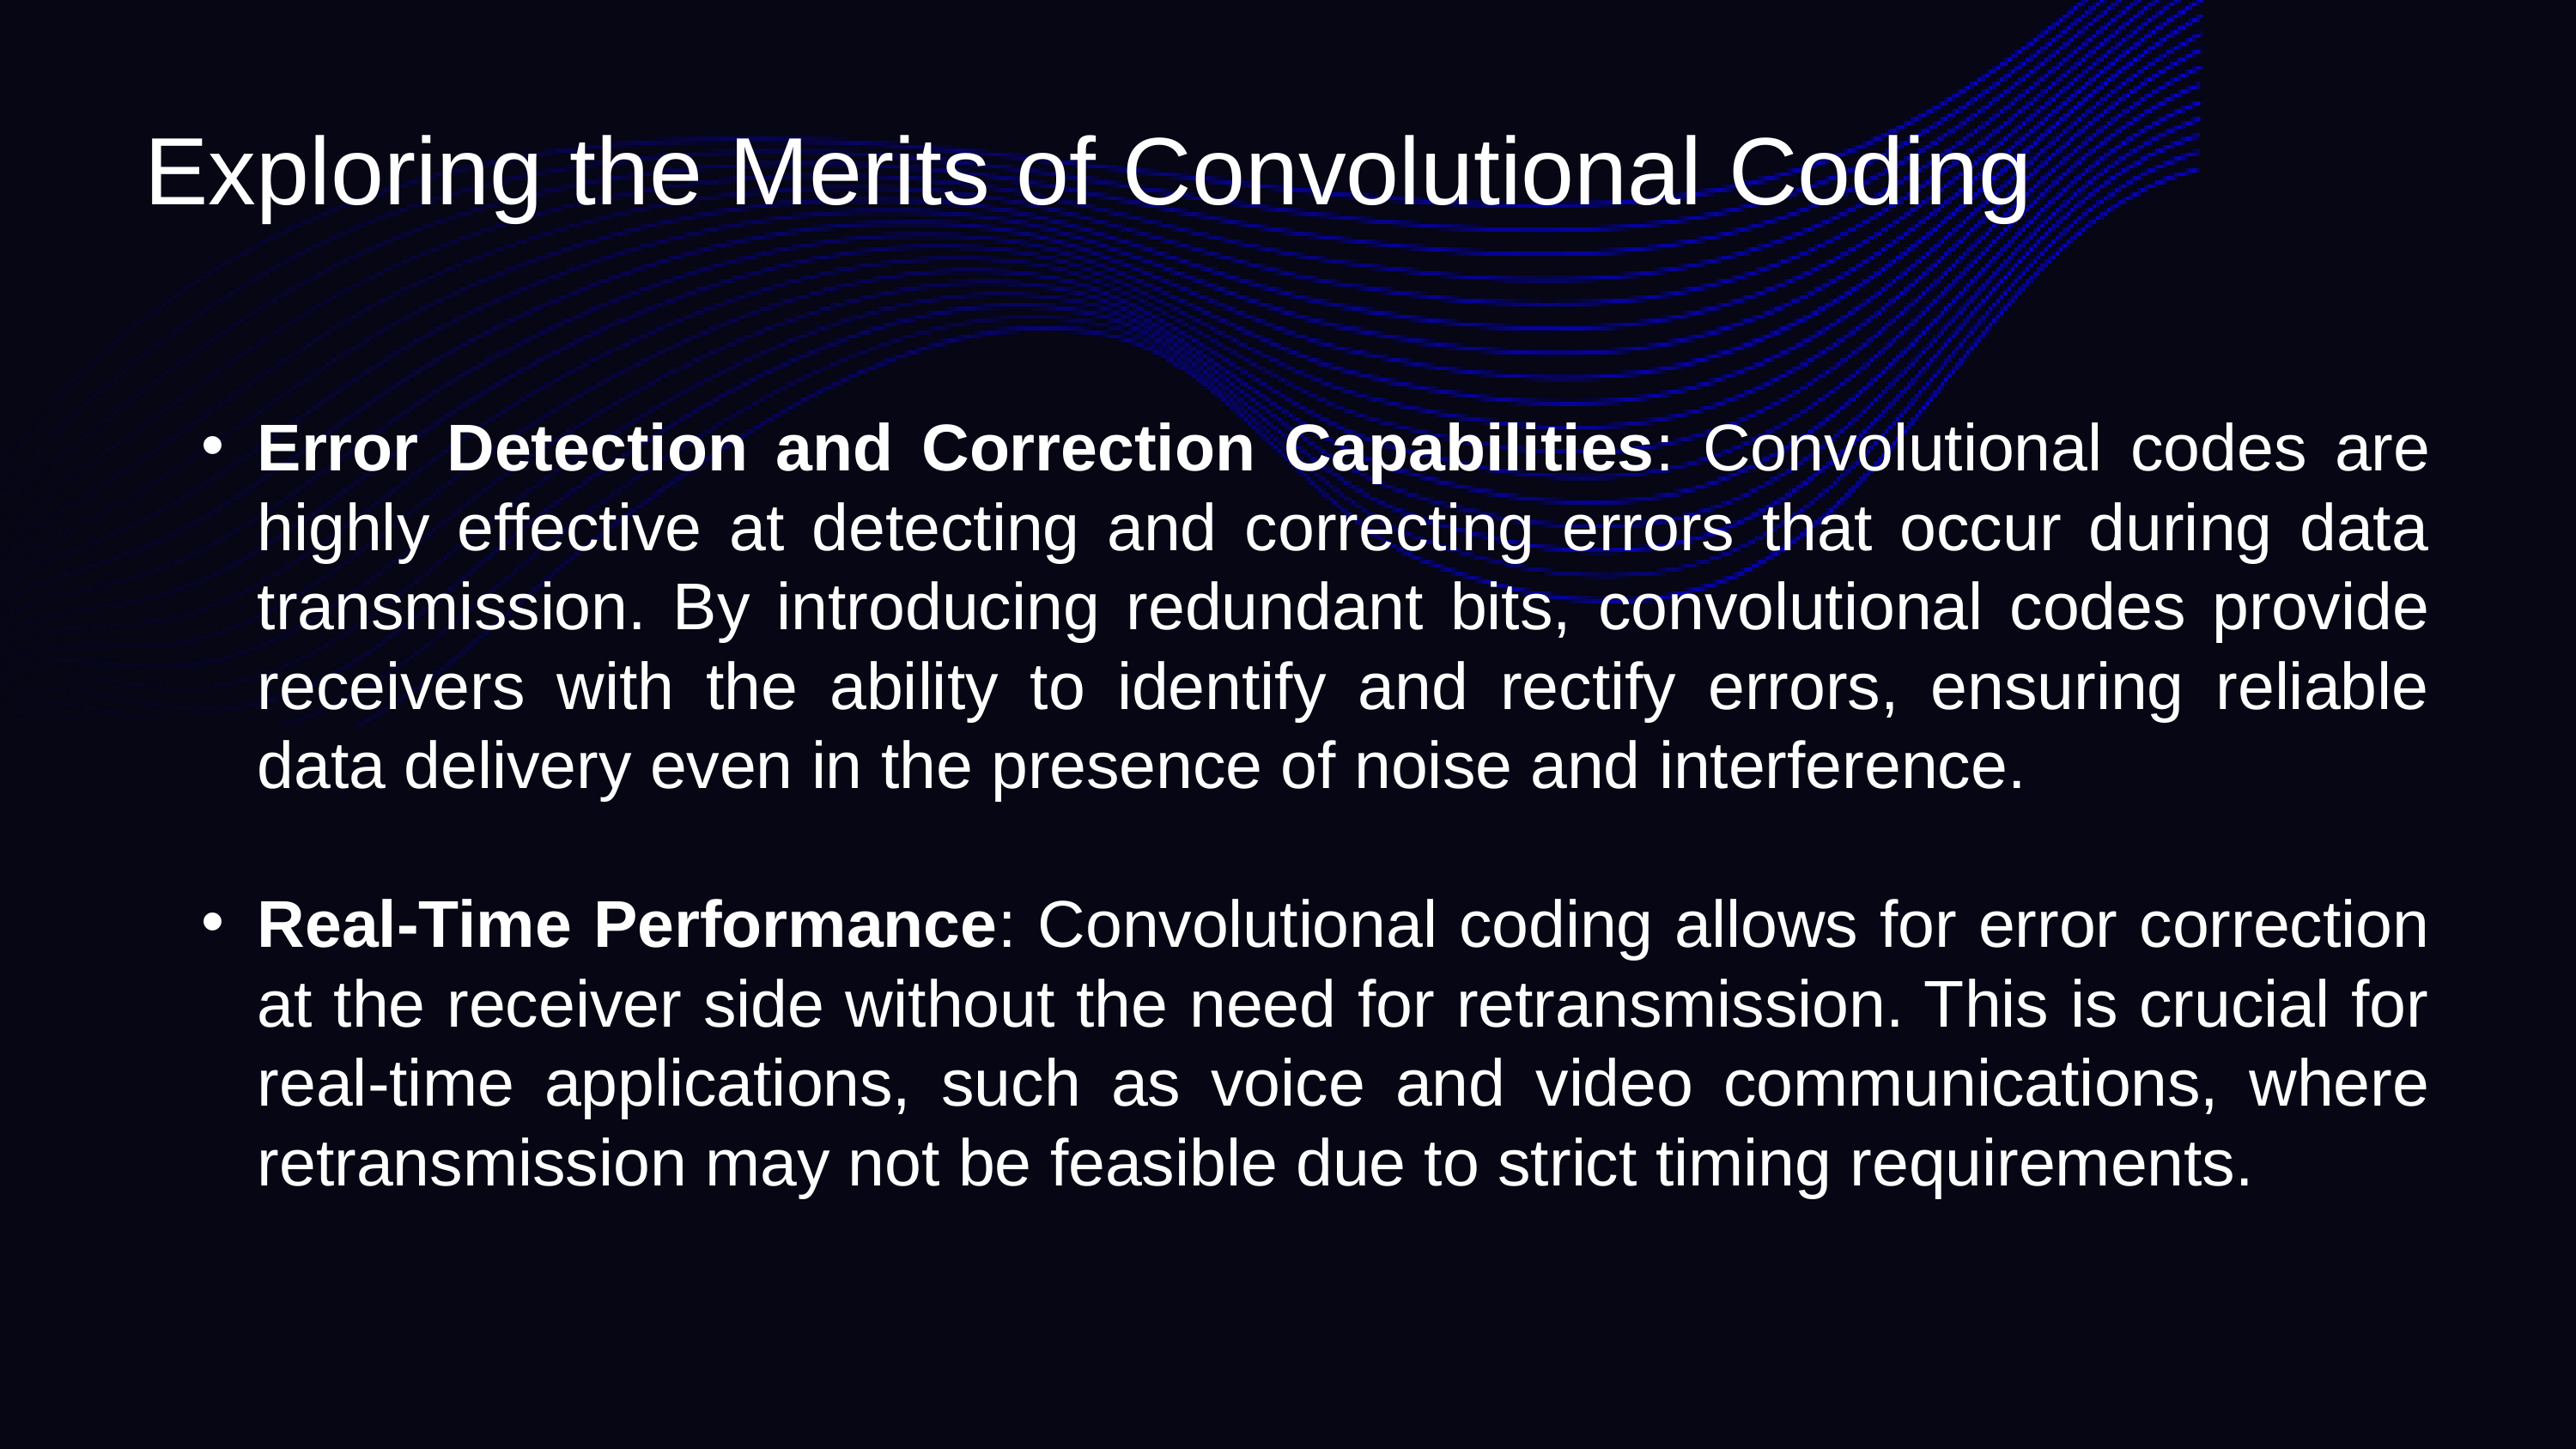

Exploring the Merits of Convolutional Coding
Error Detection and Correction Capabilities: Convolutional codes are highly effective at detecting and correcting errors that occur during data transmission. By introducing redundant bits, convolutional codes provide receivers with the ability to identify and rectify errors, ensuring reliable data delivery even in the presence of noise and interference.

Real-Time Performance: Convolutional coding allows for error correction at the receiver side without the need for retransmission. This is crucial for real-time applications, such as voice and video communications, where retransmission may not be feasible due to strict timing requirements.